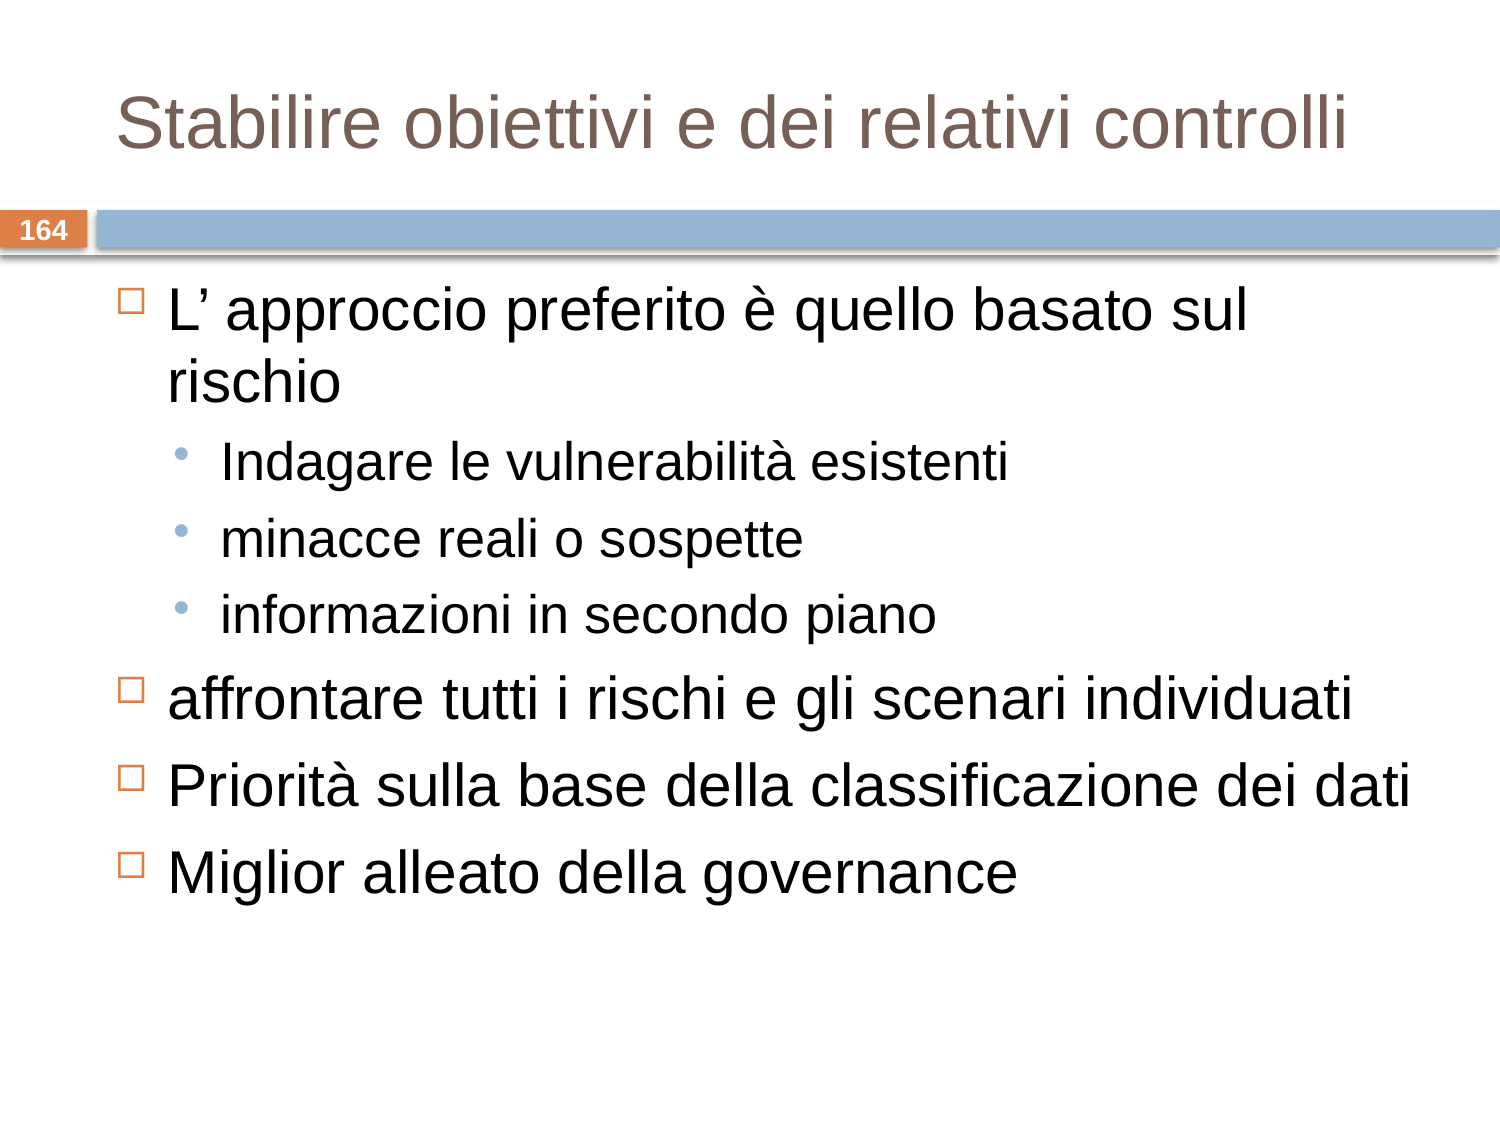

# Stabilire obiettivi e dei relativi controlli
164
L’ approccio preferito è quello basato sul rischio
Indagare le vulnerabilità esistenti
minacce reali o sospette
informazioni in secondo piano
affrontare tutti i rischi e gli scenari individuati
Priorità sulla base della classificazione dei dati
Miglior alleato della governance